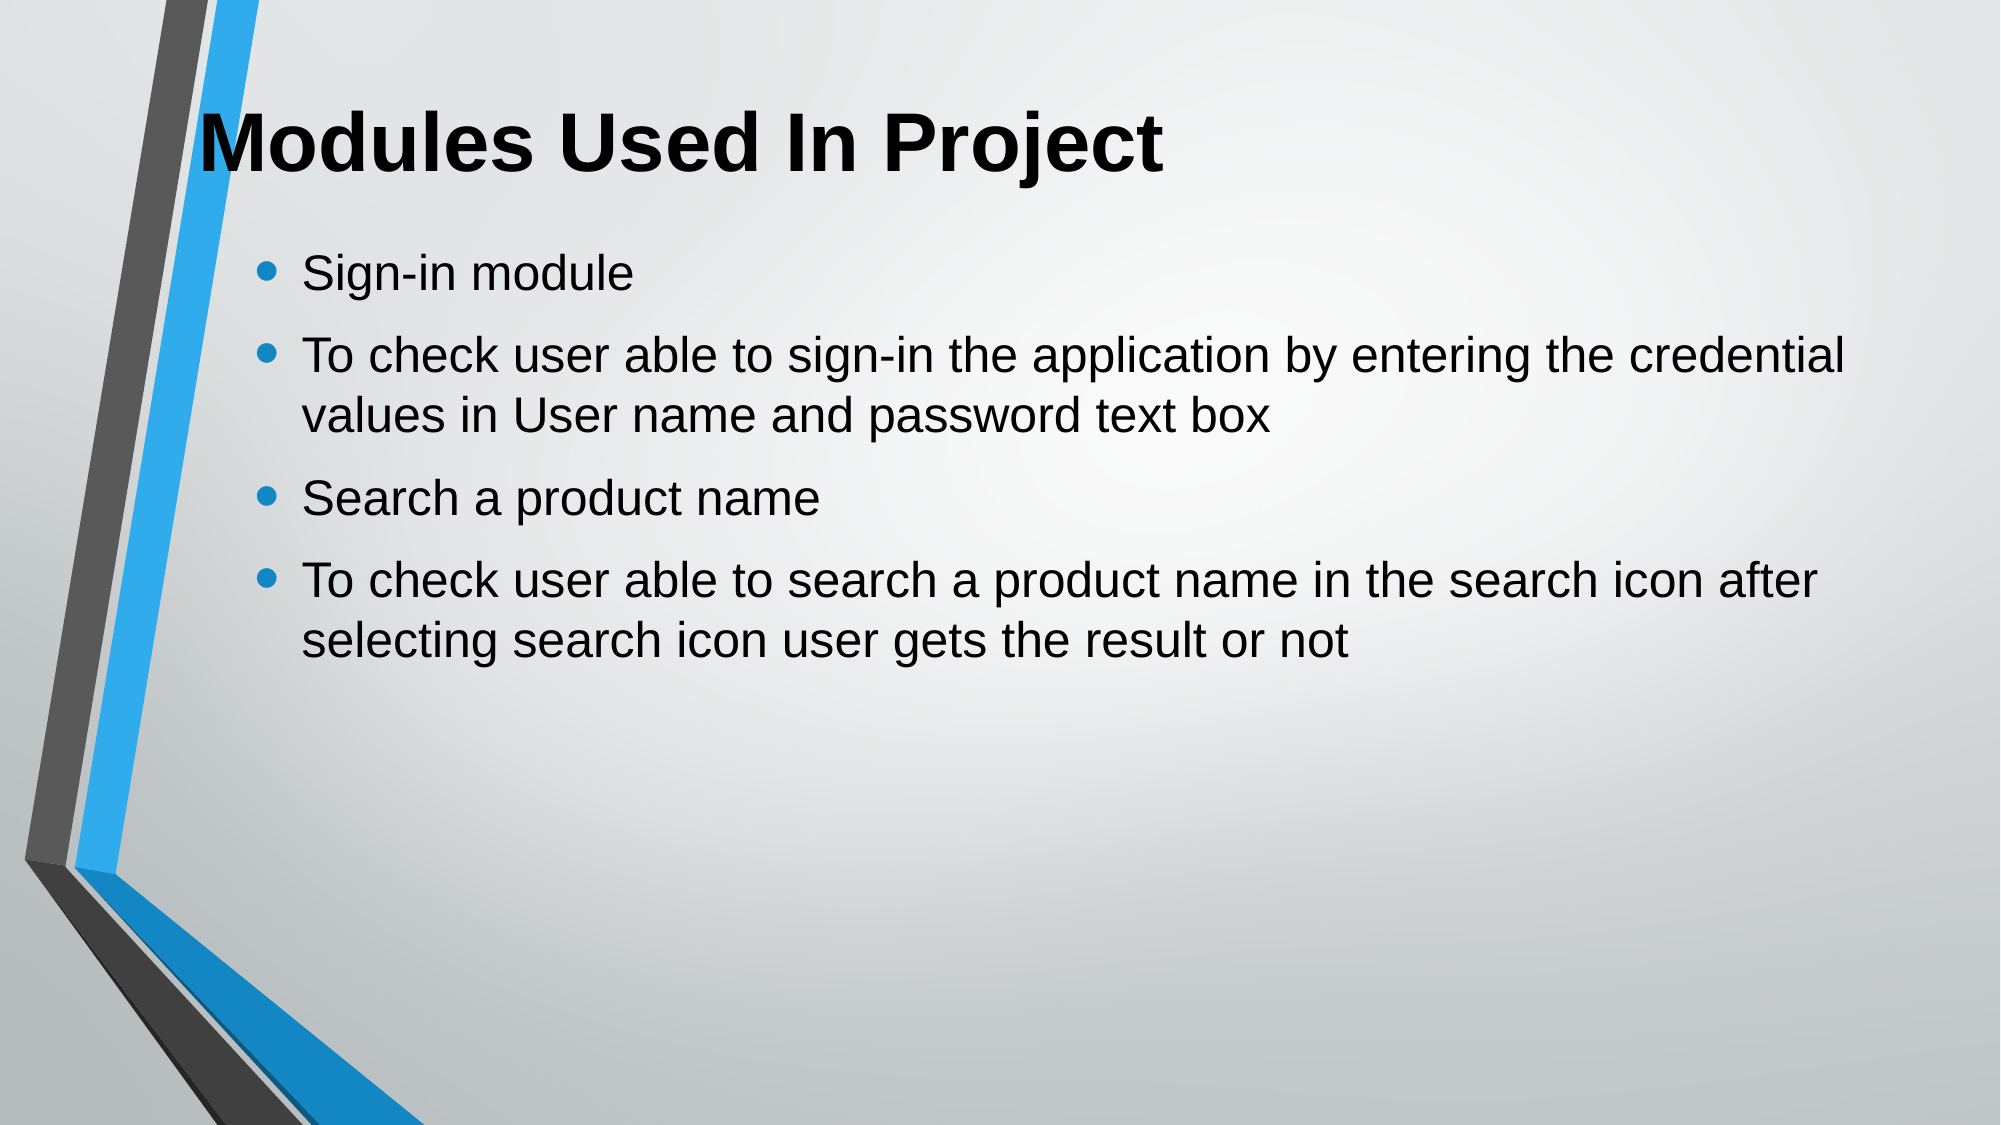

# Modules Used In Project
Sign-in module
To check user able to sign-in the application by entering the credential values in User name and password text box
Search a product name
To check user able to search a product name in the search icon after selecting search icon user gets the result or not